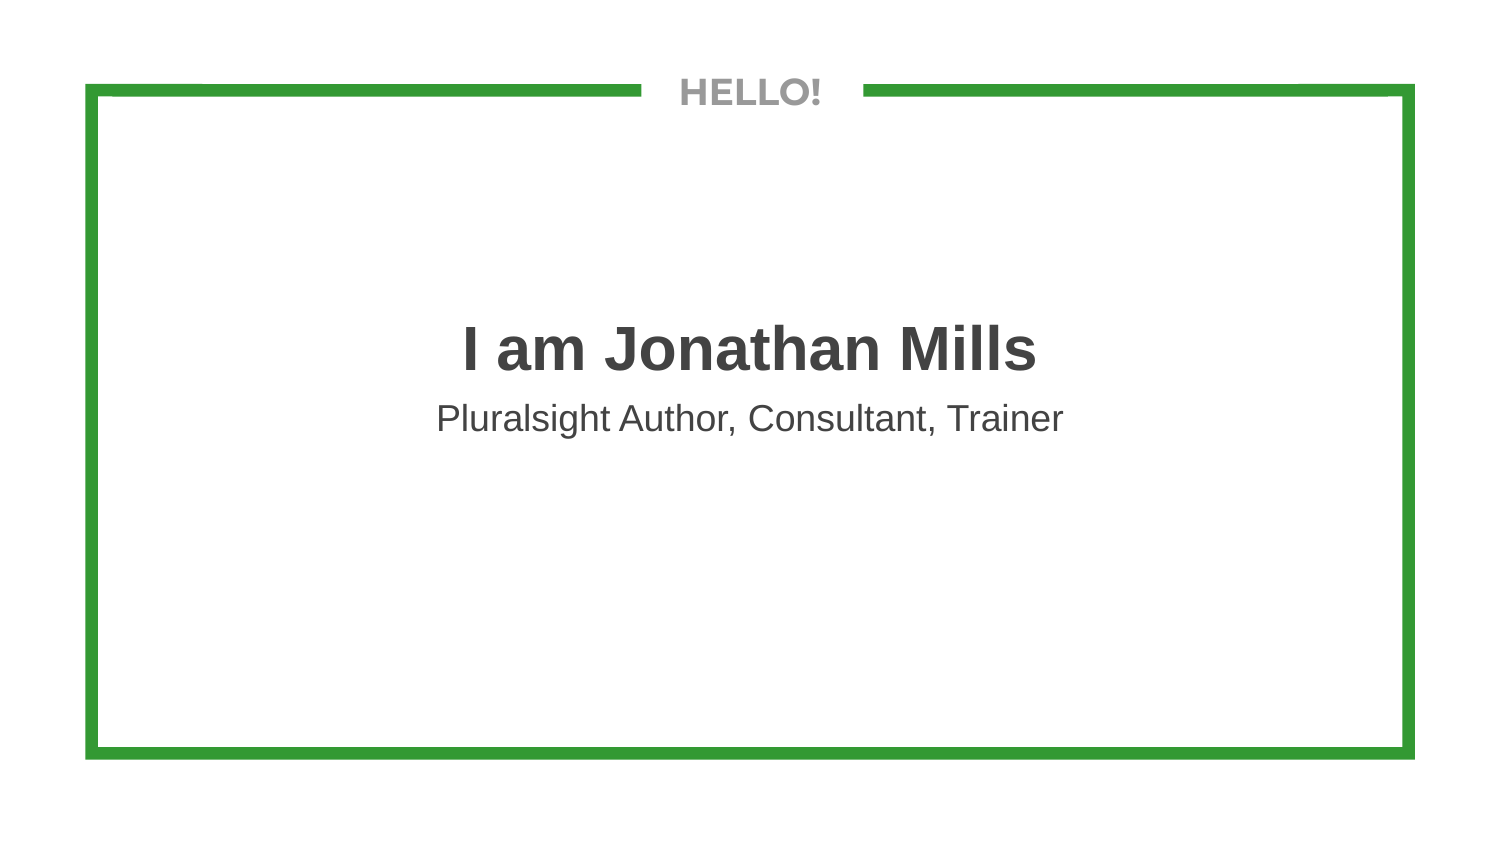

HELLO!
I am Jonathan Mills
Pluralsight Author, Consultant, Trainer